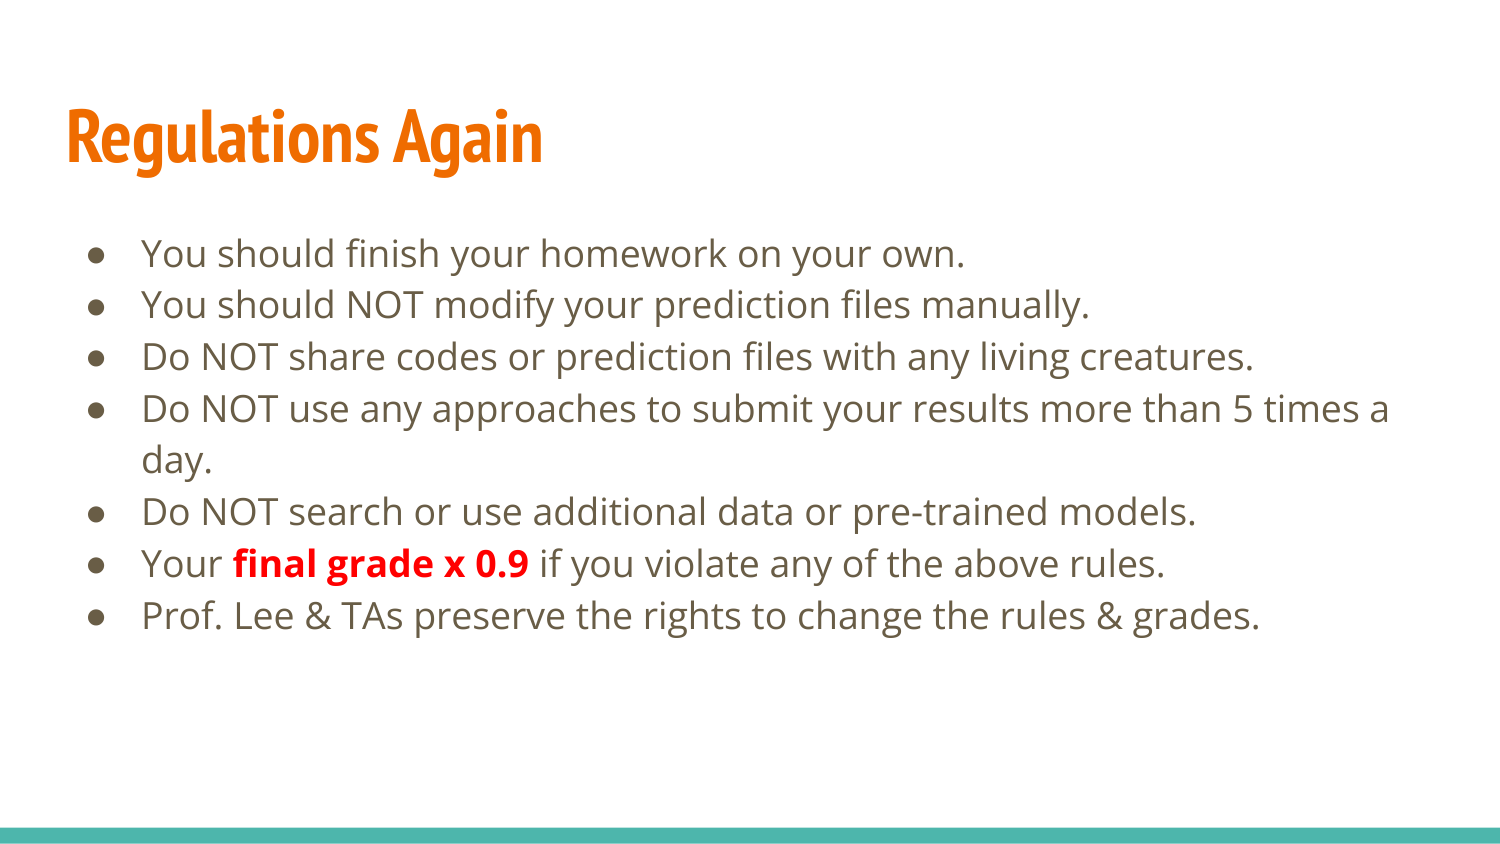

# Regulations Again
You should finish your homework on your own.
You should NOT modify your prediction files manually.
Do NOT share codes or prediction files with any living creatures.
Do NOT use any approaches to submit your results more than 5 times a day.
Do NOT search or use additional data or pre-trained models.
Your final grade x 0.9 if you violate any of the above rules.
Prof. Lee & TAs preserve the rights to change the rules & grades.